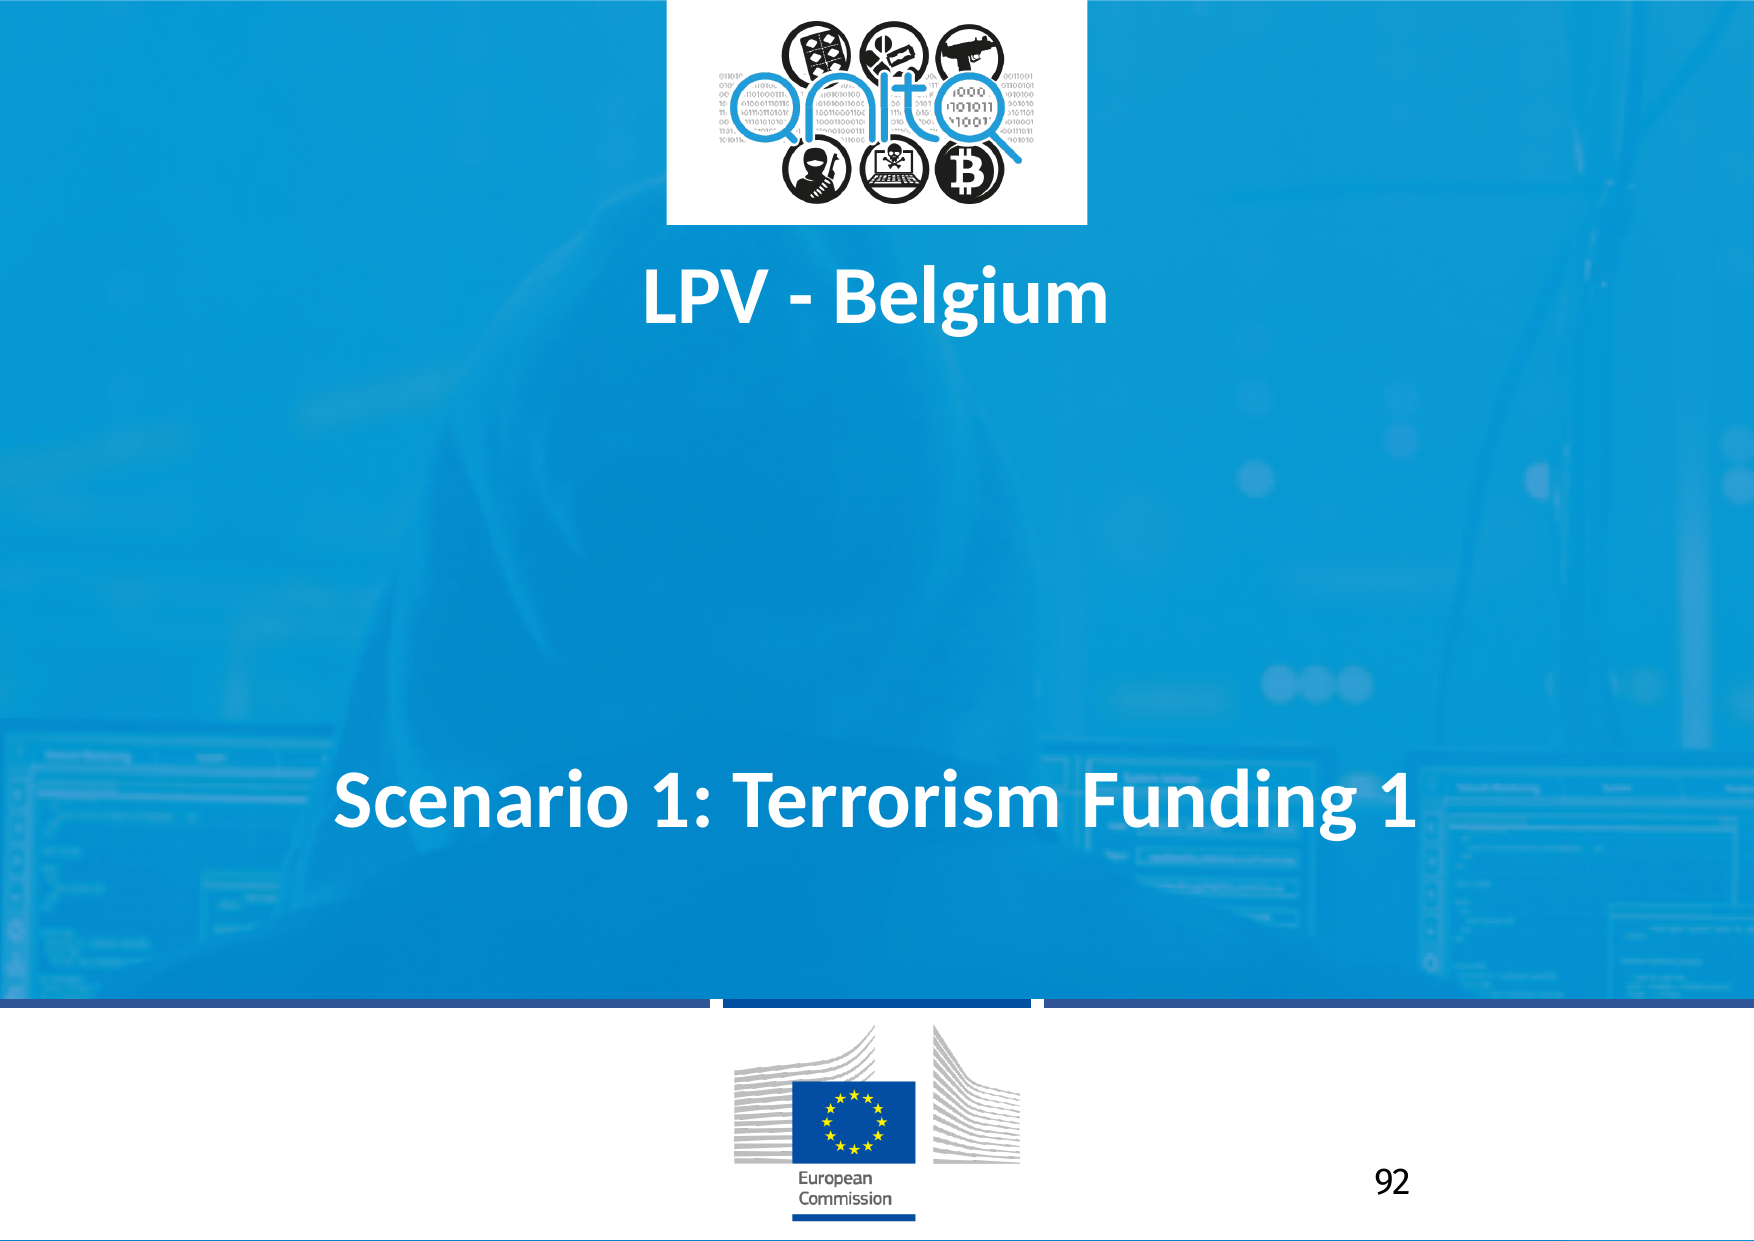

LPV - Belgium
# Scenario 1: Terrorism Funding 1
92